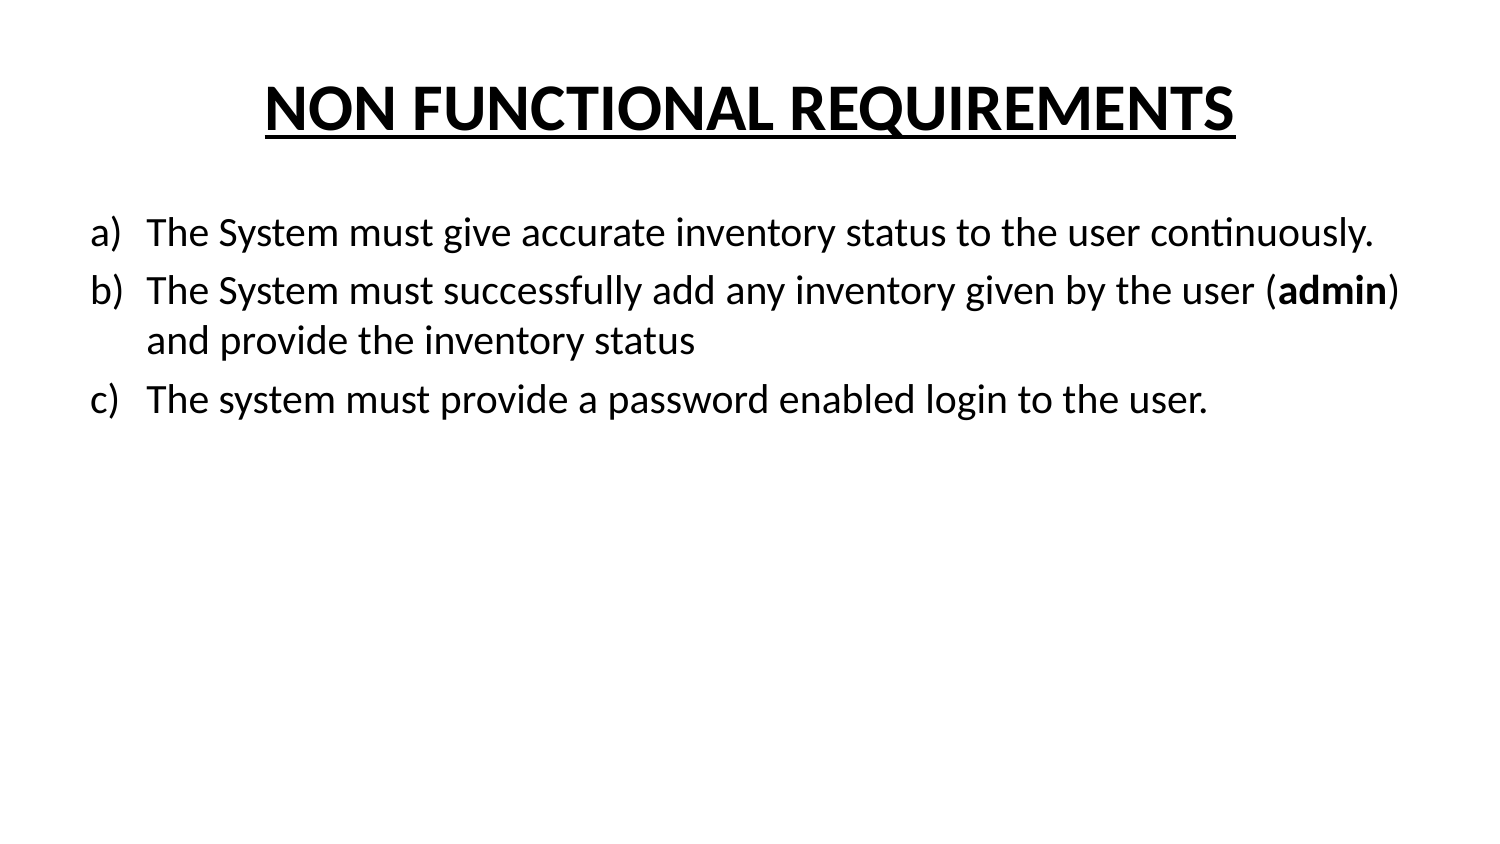

# NON FUNCTIONAL REQUIREMENTS
The System must give accurate inventory status to the user continuously.
The System must successfully add any inventory given by the user (admin) and provide the inventory status
The system must provide a password enabled login to the user.